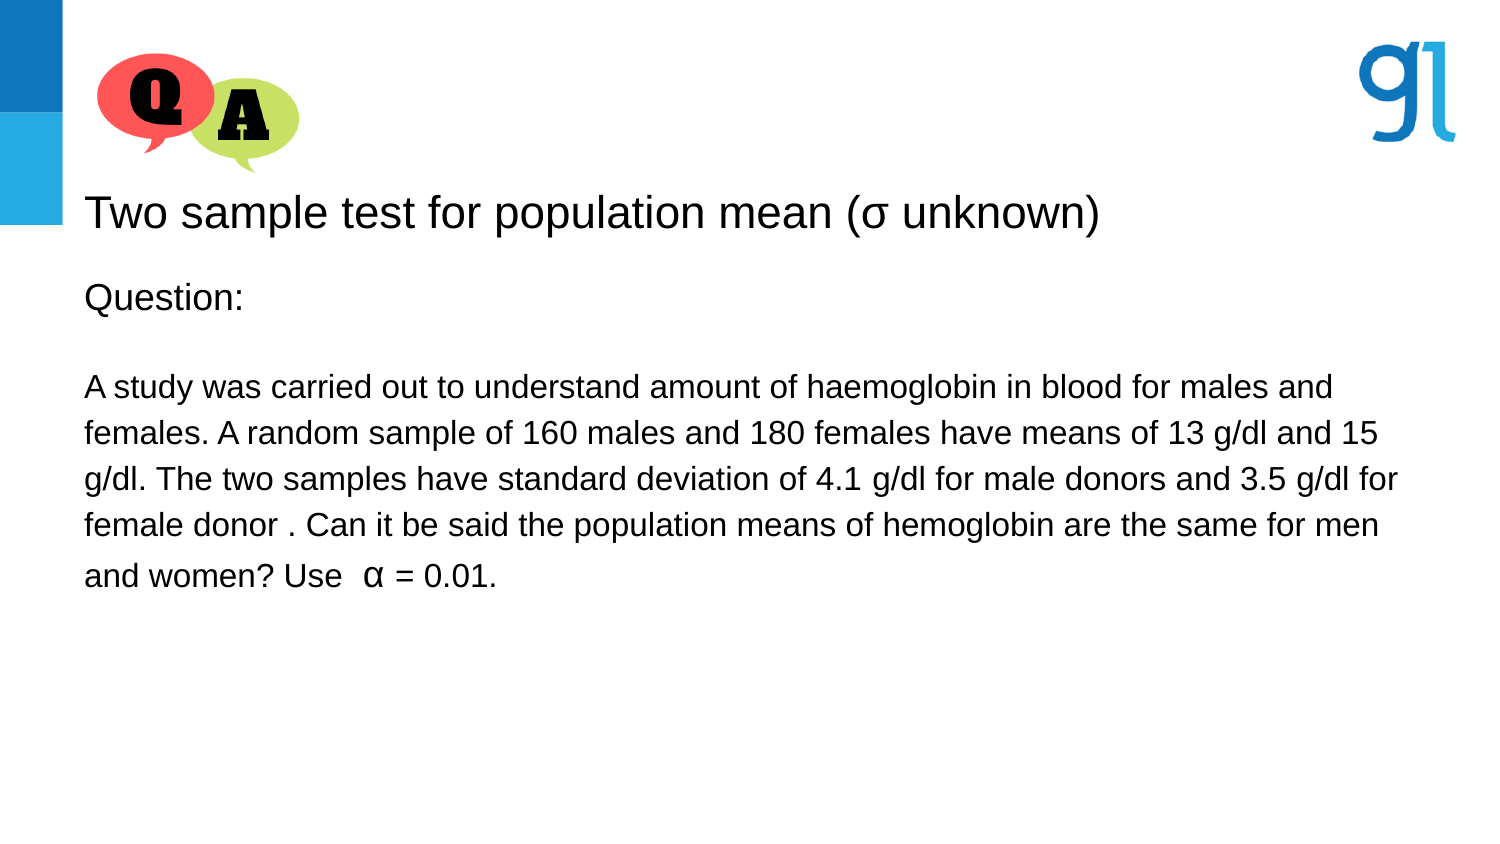

Two sample test for population mean (σ unknown)
Question:
A study was carried out to understand amount of haemoglobin in blood for males and females. A random sample of 160 males and 180 females have means of 13 g/dl and 15 g/dl. The two samples have standard deviation of 4.1 g/dl for male donors and 3.5 g/dl for female donor . Can it be said the population means of hemoglobin are the same for men and women? Use  α = 0.01.